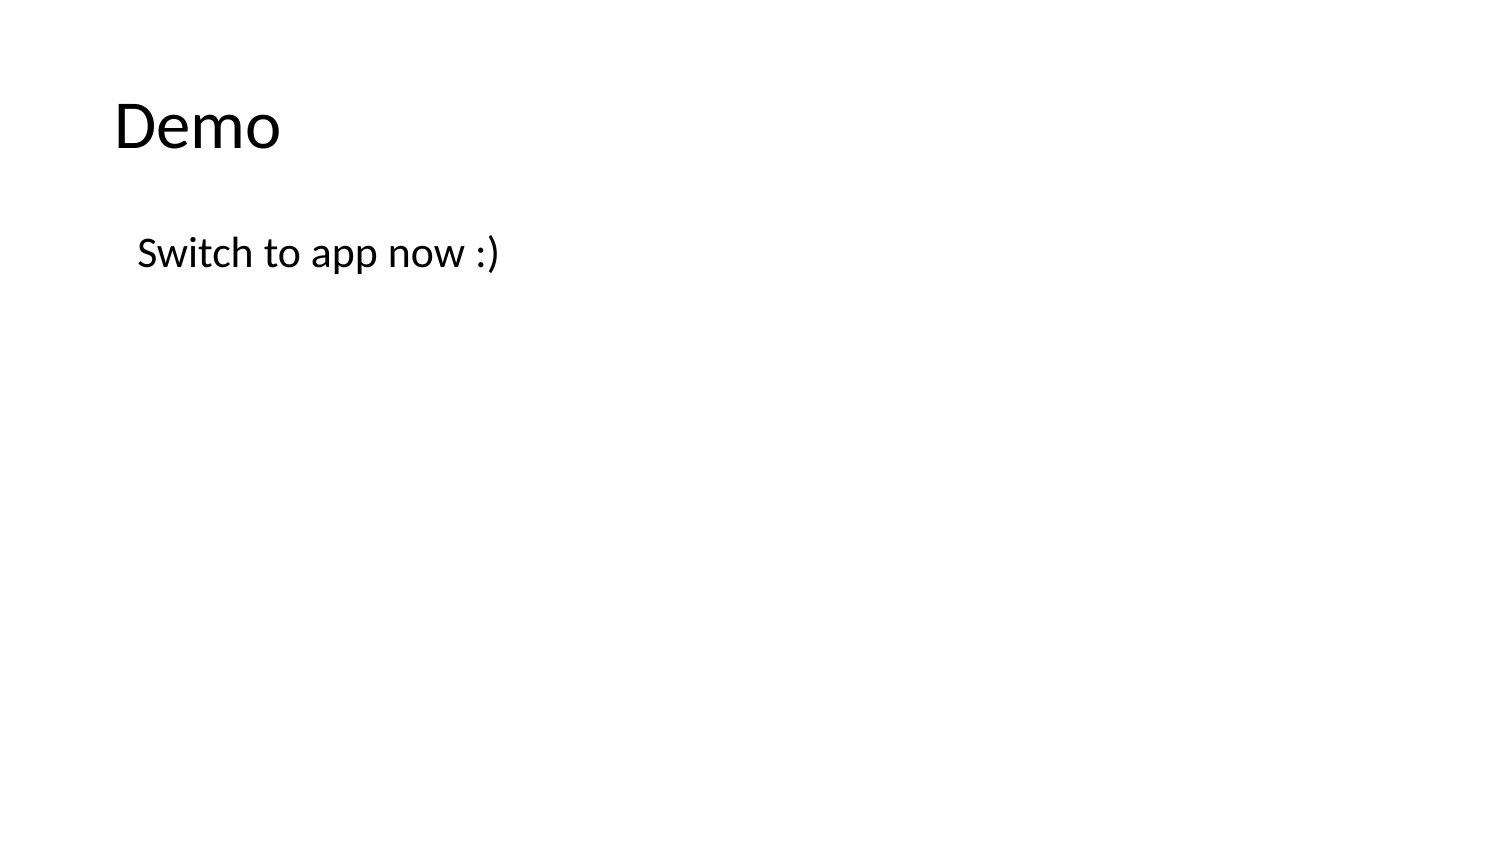

# Demo
Switch to app now :)